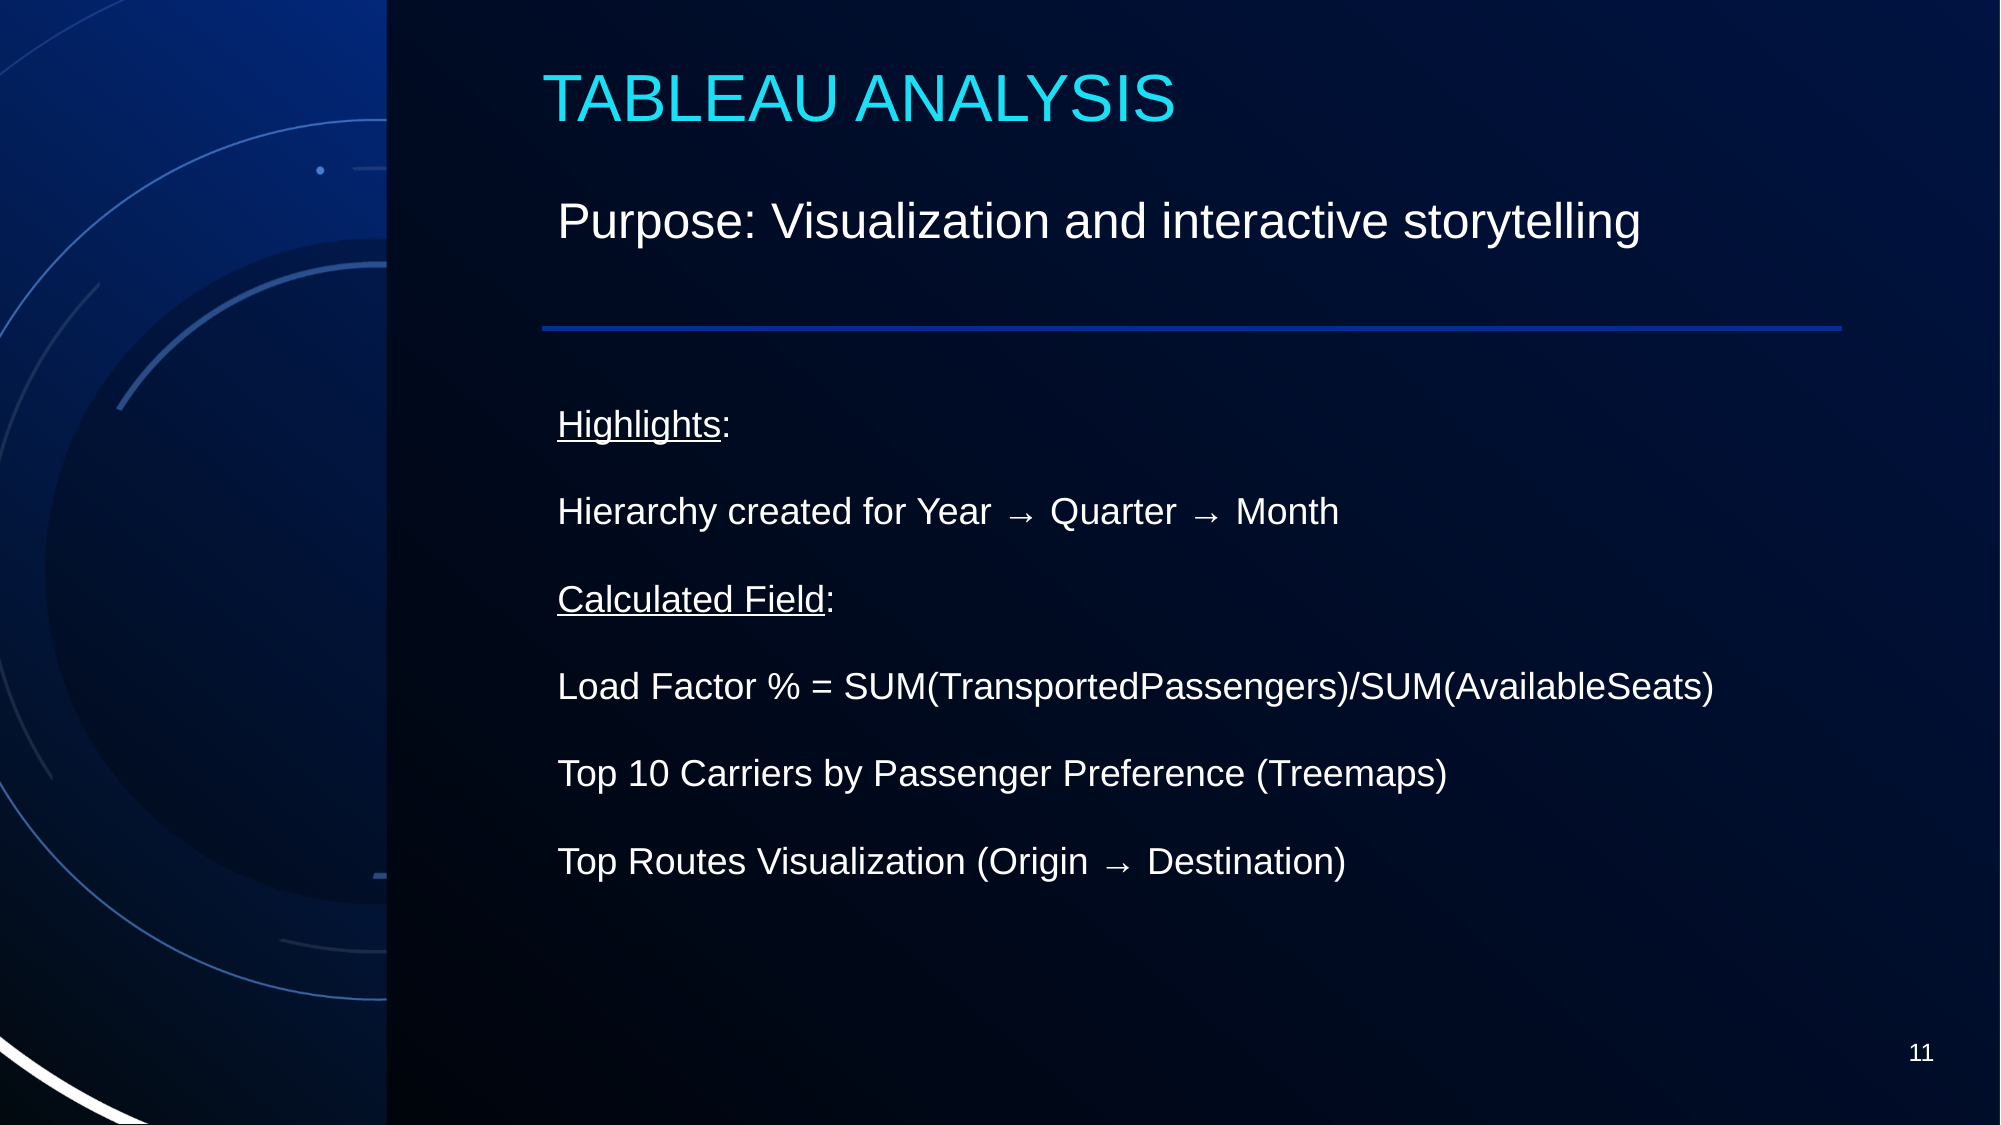

# Tableau Analysis
Purpose: Visualization and interactive storytelling
Highlights:
Hierarchy created for Year → Quarter → Month
Calculated Field:
Load Factor % = SUM(TransportedPassengers)/SUM(AvailableSeats)
Top 10 Carriers by Passenger Preference (Treemaps)
Top Routes Visualization (Origin → Destination)

11